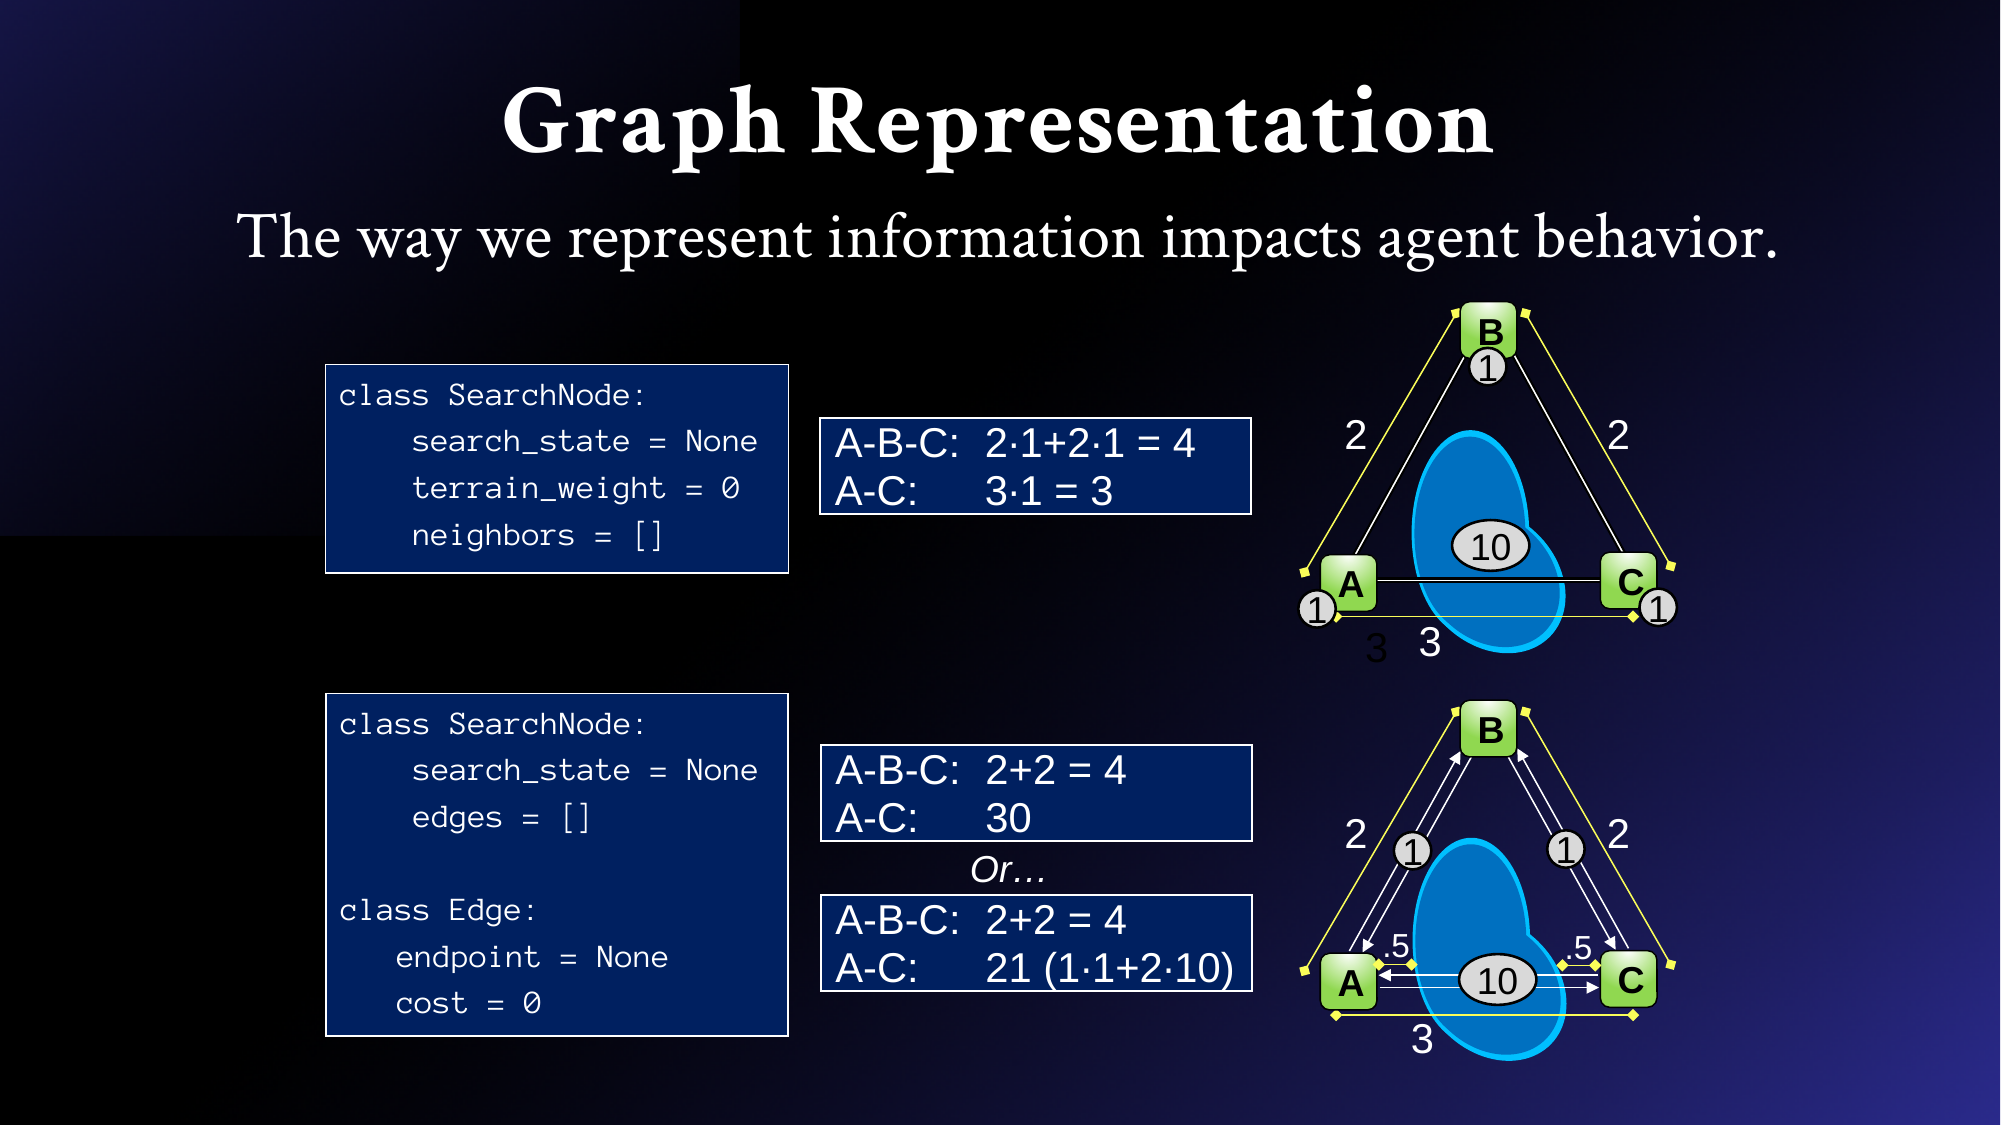

# Graph Representation
The way we represent information impacts agent behavior.
B
1
class SearchNode:
    search_state = None
    terrain_weight = 0
    neighbors = []
2
2
A-B-C:	2∙1+2∙1 = 4
A-C:	3∙1 = 3

10
C
A

1
1
3
3
class SearchNode:
    search_state = None
    edges = []

class Edge:
	endpoint = None
	cost = 0
B
A-B-C:	2+2 = 4
A-C:	30
2
2
1
1
Or…

A-B-C:	2+2 = 4
A-C:	21 (1∙1+2∙10)
.5
.5
C
A
10
3